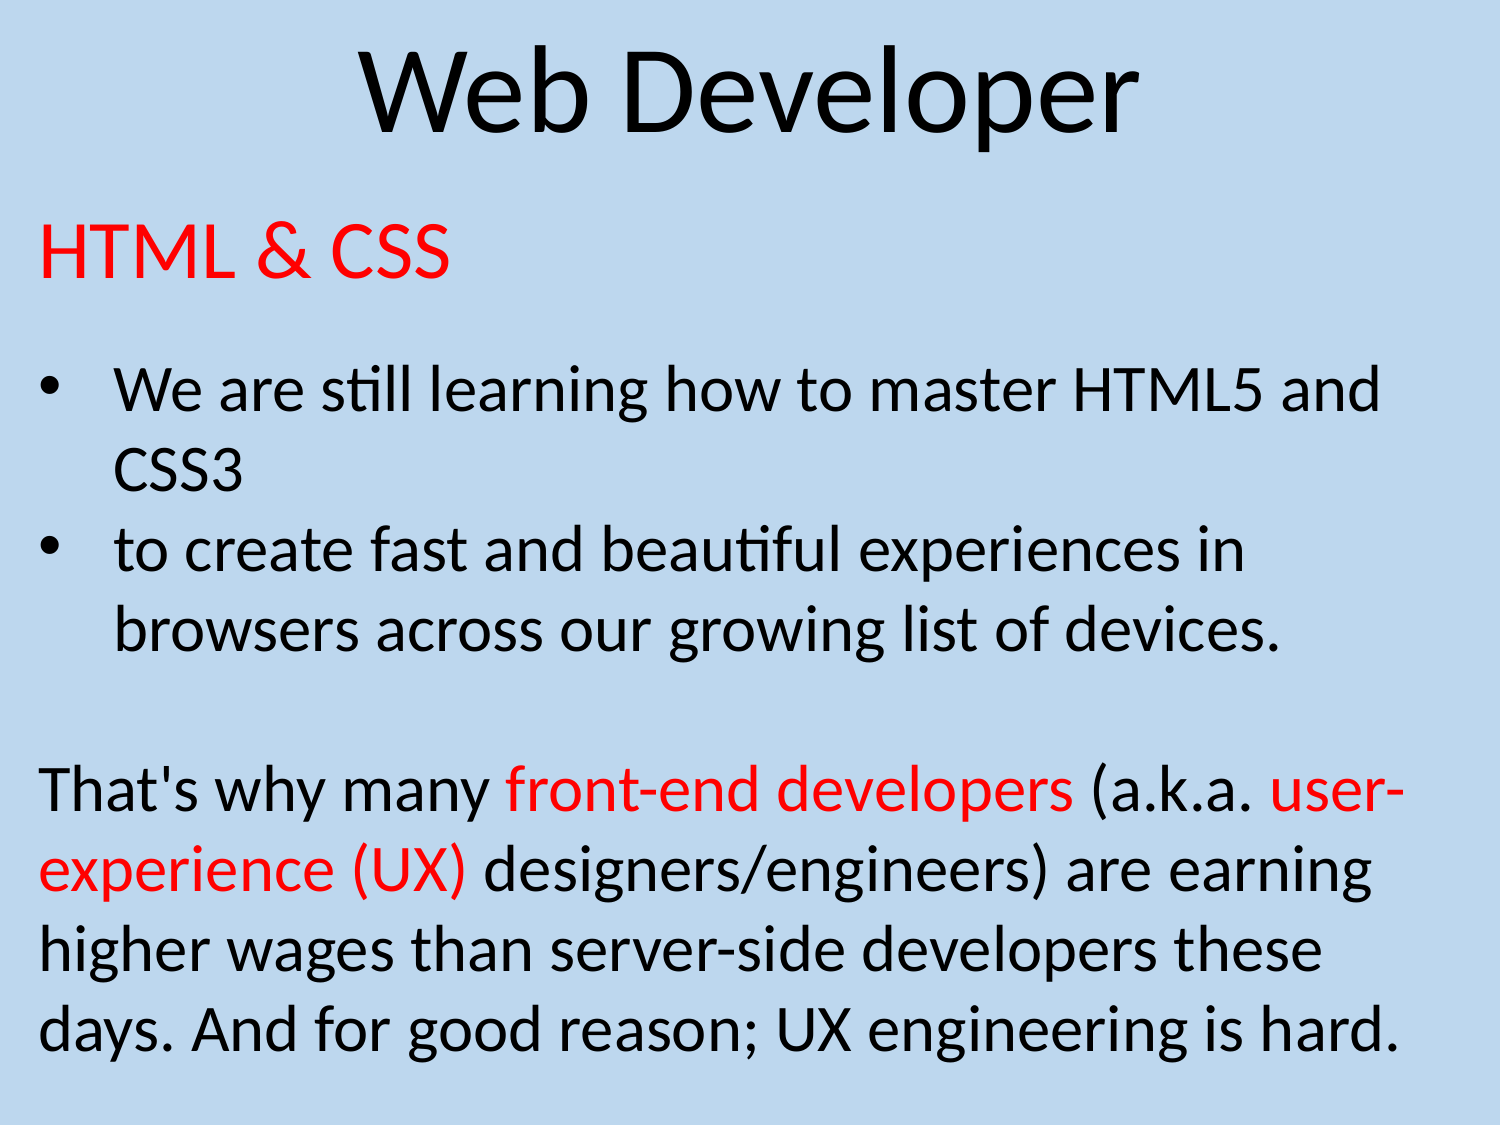

Web Developer
HTML & CSS

We are still learning how to master HTML5 and CSS3
to create fast and beautiful experiences in browsers across our growing list of devices.

That's why many front-end developers (a.k.a. user-experience (UX) designers/engineers) are earning higher wages than server-side developers these days. And for good reason; UX engineering is hard.